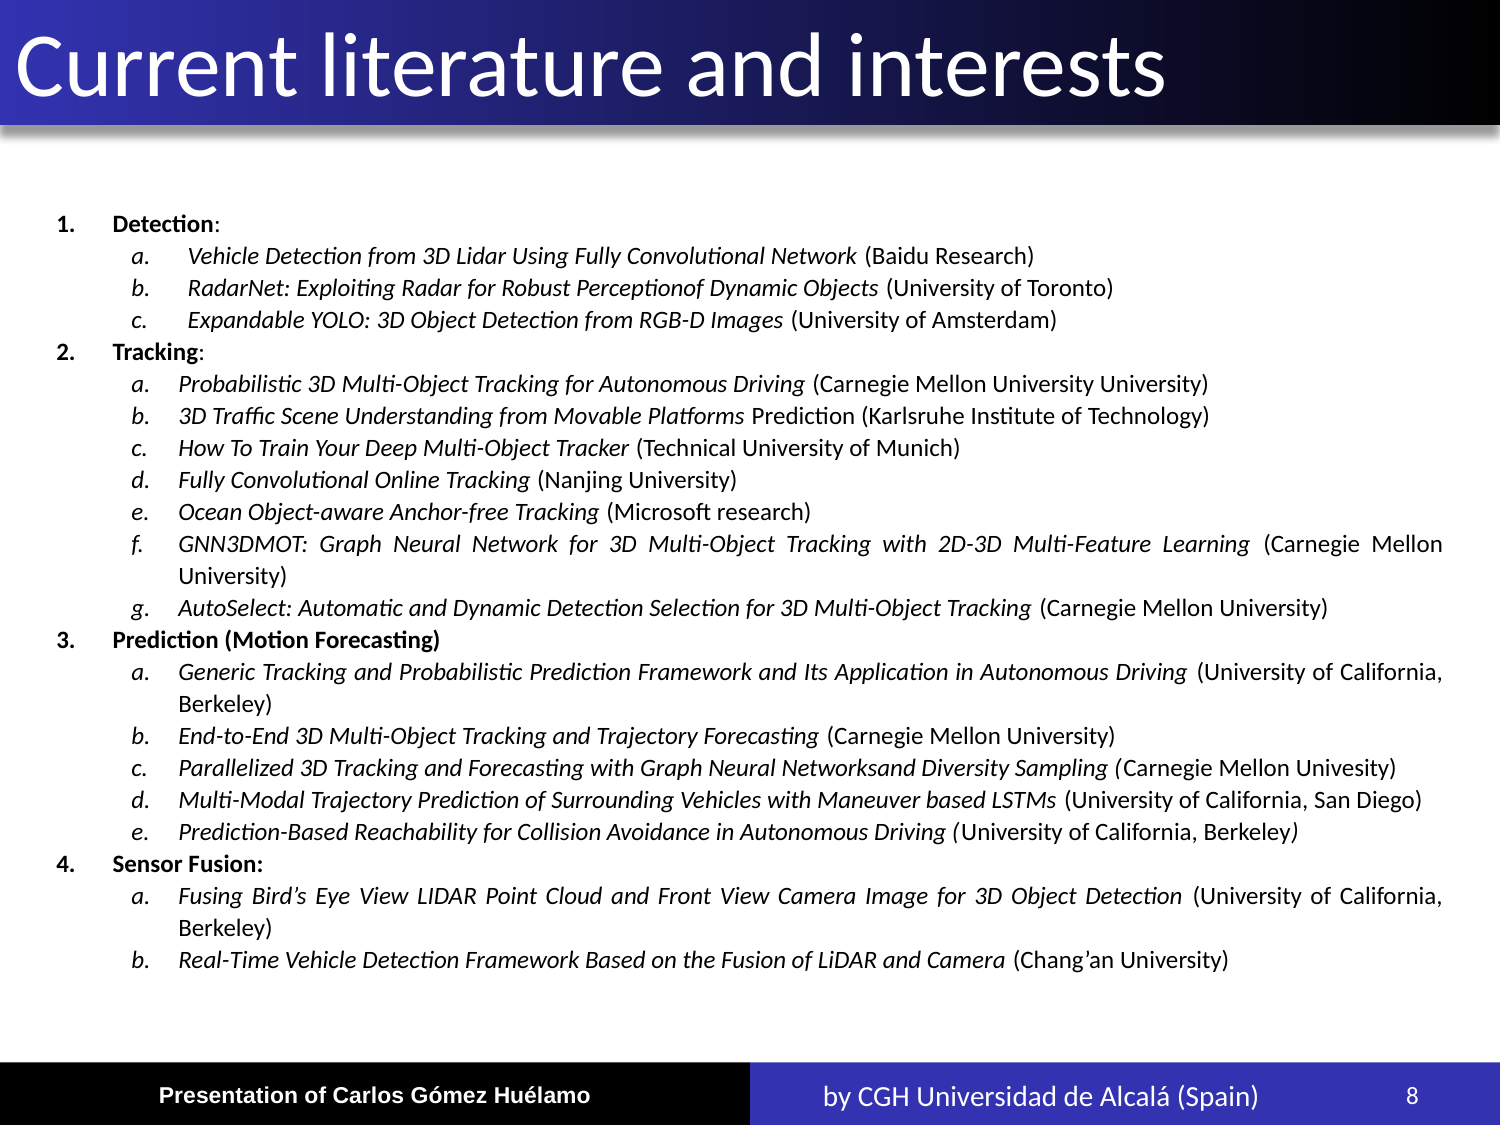

Current literature and interests
Detection:
Vehicle Detection from 3D Lidar Using Fully Convolutional Network (Baidu Research)
RadarNet: Exploiting Radar for Robust Perceptionof Dynamic Objects (University of Toronto)
Expandable YOLO: 3D Object Detection from RGB-D Images (University of Amsterdam)
Tracking:
Probabilistic 3D Multi-Object Tracking for Autonomous Driving (Carnegie Mellon University University)
3D Traffic Scene Understanding from Movable Platforms Prediction (Karlsruhe Institute of Technology)
How To Train Your Deep Multi-Object Tracker (Technical University of Munich)
Fully Convolutional Online Tracking (Nanjing University)
Ocean Object-aware Anchor-free Tracking (Microsoft research)
GNN3DMOT: Graph Neural Network for 3D Multi-Object Tracking with 2D-3D Multi-Feature Learning (Carnegie Mellon University)
AutoSelect: Automatic and Dynamic Detection Selection for 3D Multi-Object Tracking (Carnegie Mellon University)
Prediction (Motion Forecasting)
Generic Tracking and Probabilistic Prediction Framework and Its Application in Autonomous Driving (University of California, Berkeley)
End-to-End 3D Multi-Object Tracking and Trajectory Forecasting (Carnegie Mellon University)
Parallelized 3D Tracking and Forecasting with Graph Neural Networksand Diversity Sampling (Carnegie Mellon Univesity)
Multi-Modal Trajectory Prediction of Surrounding Vehicles with Maneuver based LSTMs (University of California, San Diego)
Prediction-Based Reachability for Collision Avoidance in Autonomous Driving (University of California, Berkeley)
Sensor Fusion:
Fusing Bird’s Eye View LIDAR Point Cloud and Front View Camera Image for 3D Object Detection (University of California, Berkeley)
Real-Time Vehicle Detection Framework Based on the Fusion of LiDAR and Camera (Chang’an University)
8